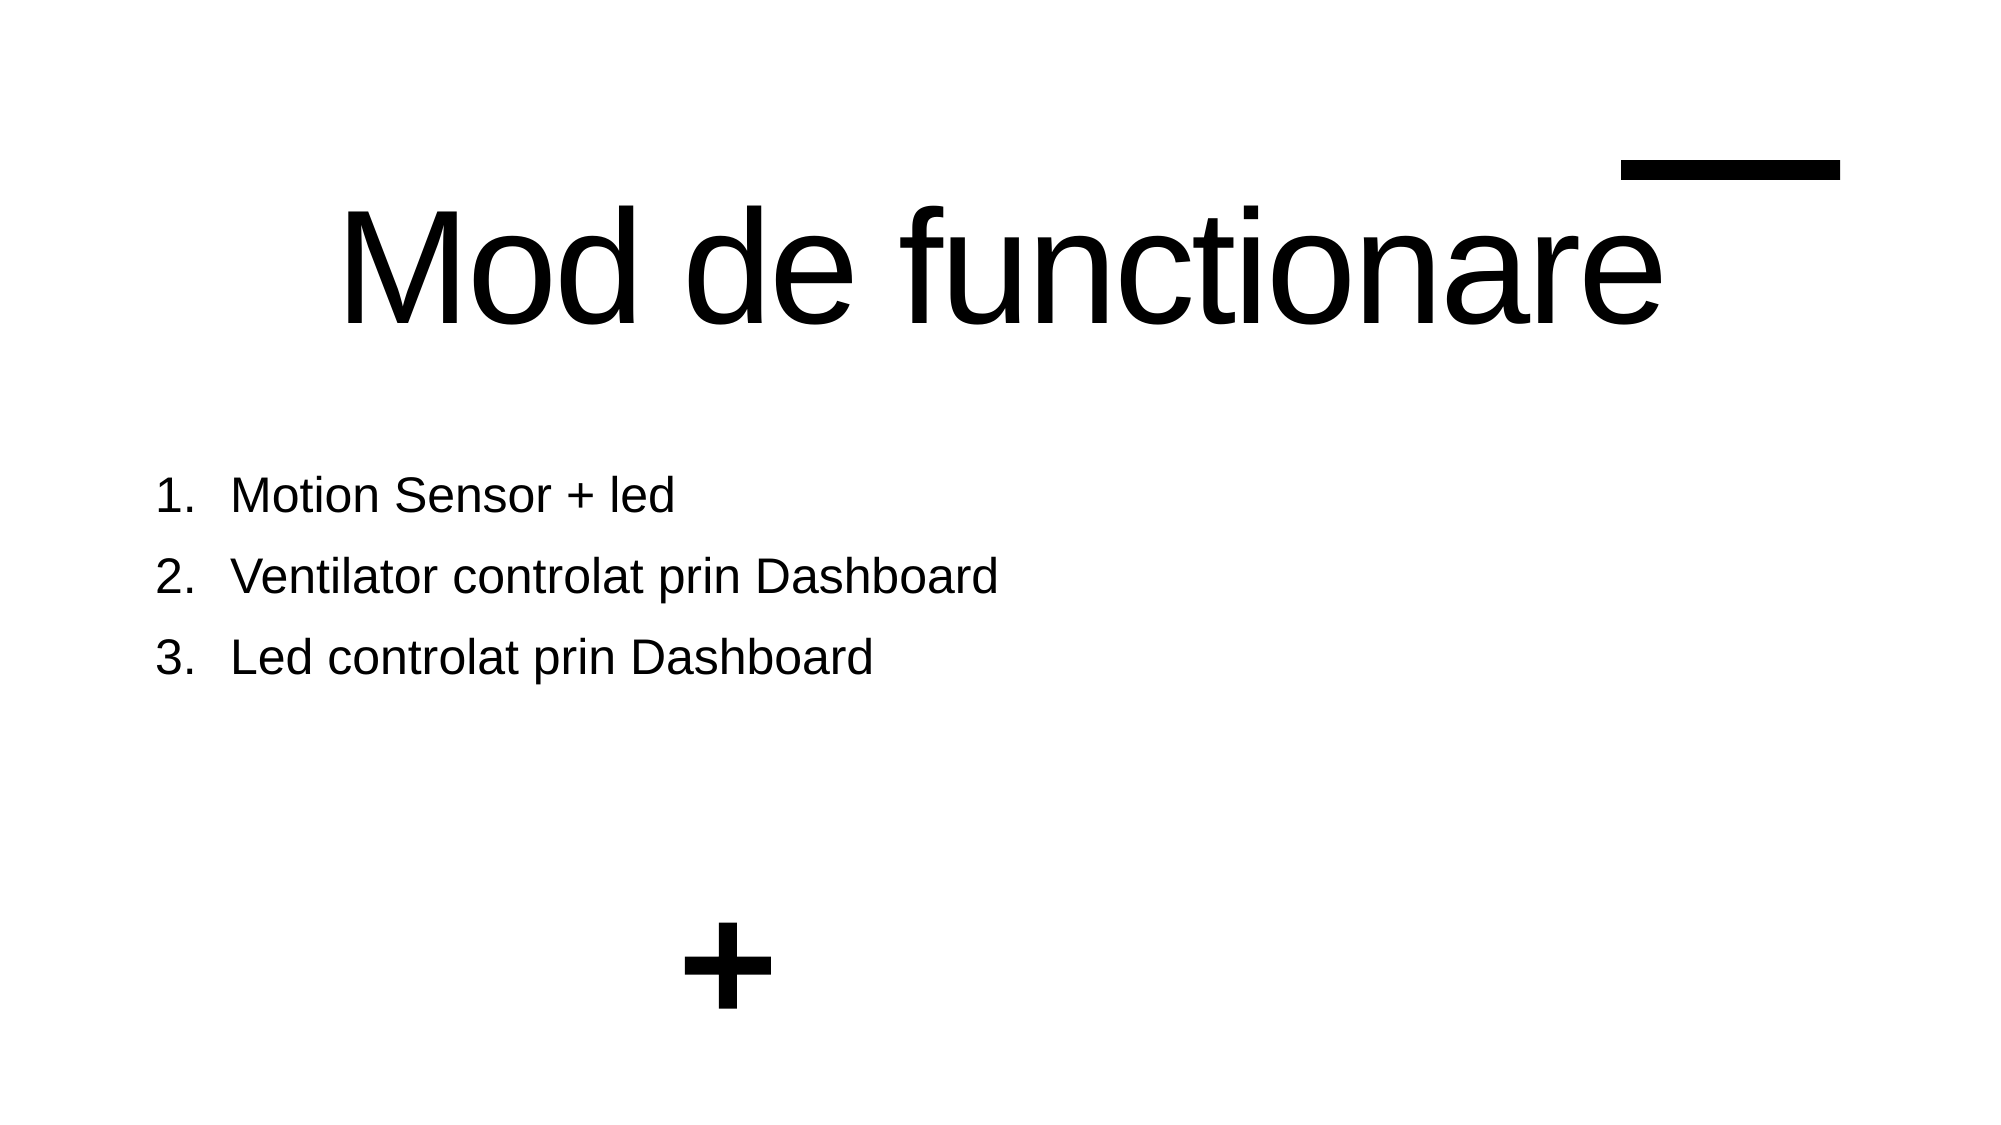

# Mod de functionare

Motion Sensor + led
Ventilator controlat prin Dashboard
Led controlat prin Dashboard